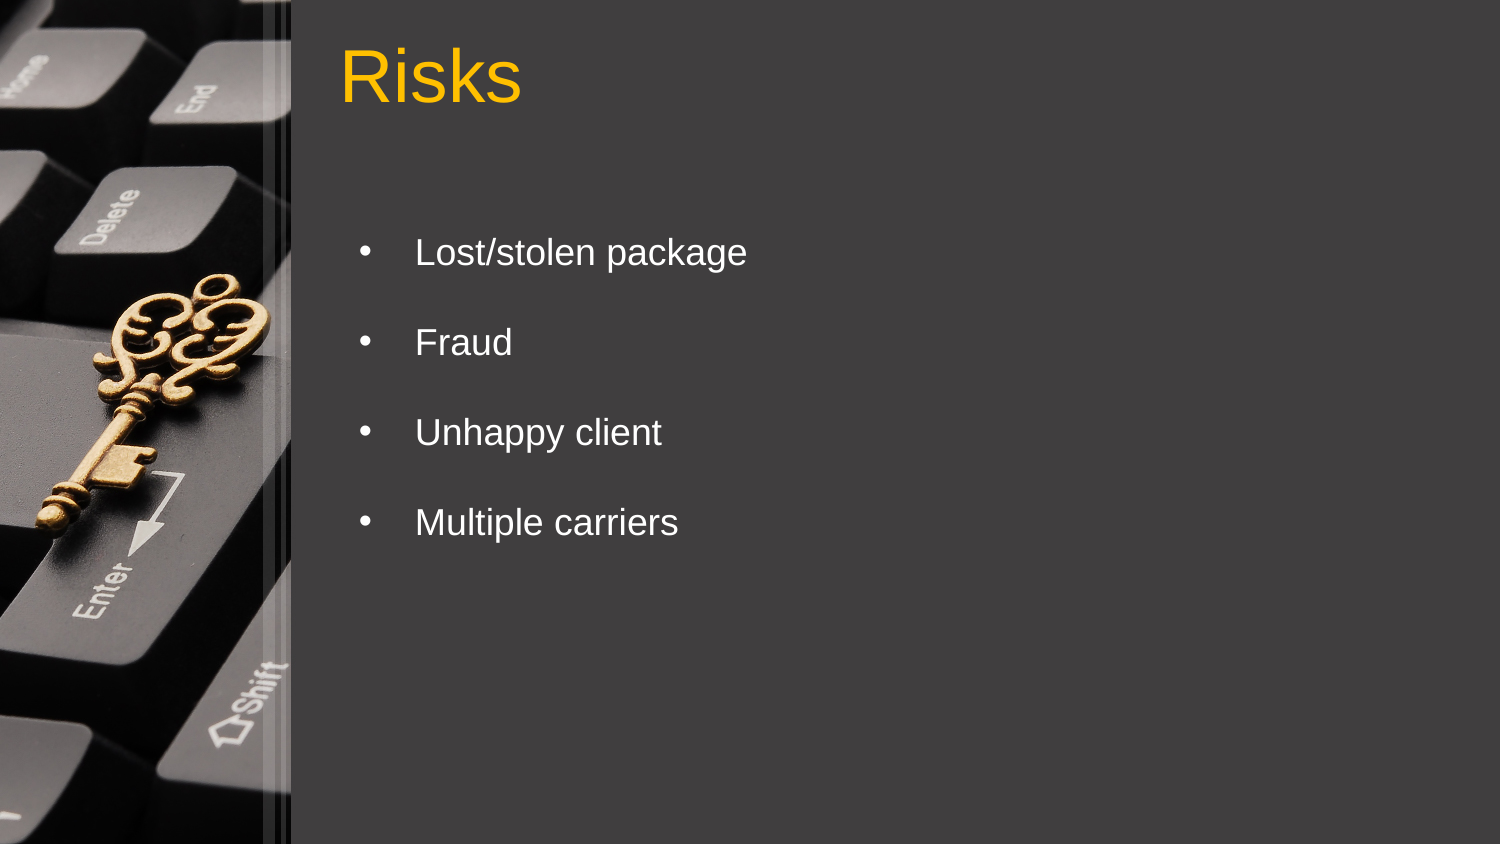

Risks
Lost/stolen package

Fraud

Unhappy client

Multiple carriers